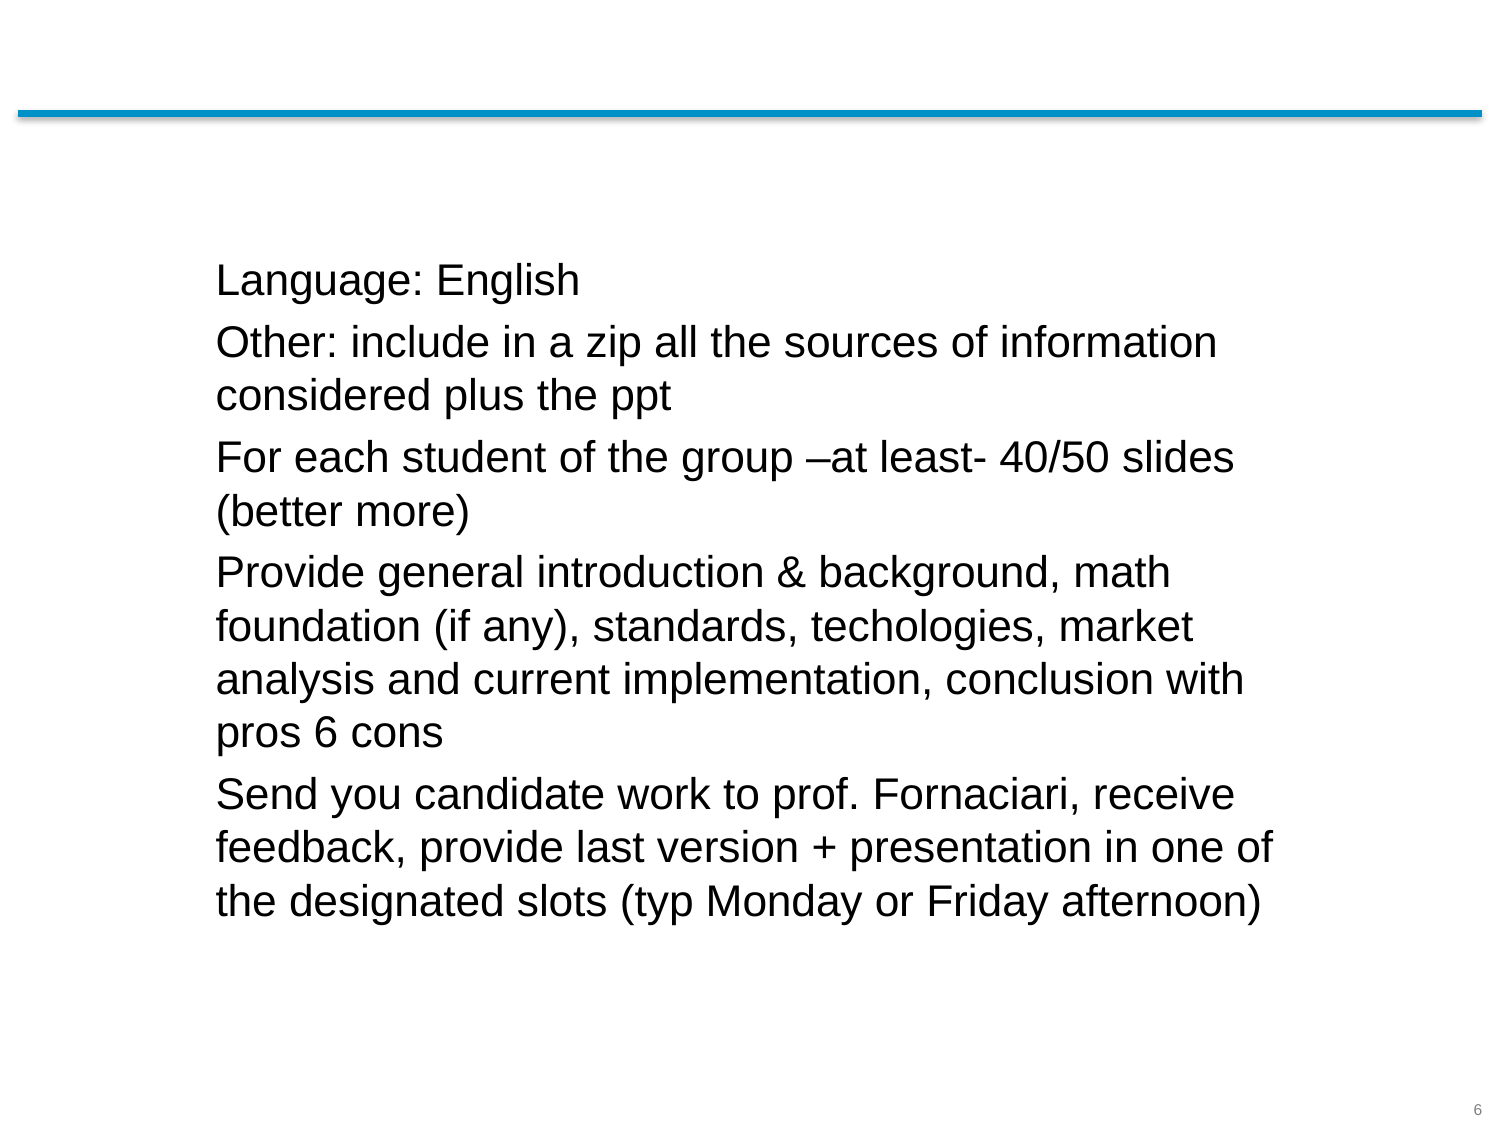

# Notes - FAQ
Language: English
Other: include in a zip all the sources of information considered plus the ppt
For each student of the group –at least- 40/50 slides (better more)
Provide general introduction & background, math foundation (if any), standards, techologies, market analysis and current implementation, conclusion with pros 6 cons
Send you candidate work to prof. Fornaciari, receive feedback, provide last version + presentation in one of the designated slots (typ Monday or Friday afternoon)

6